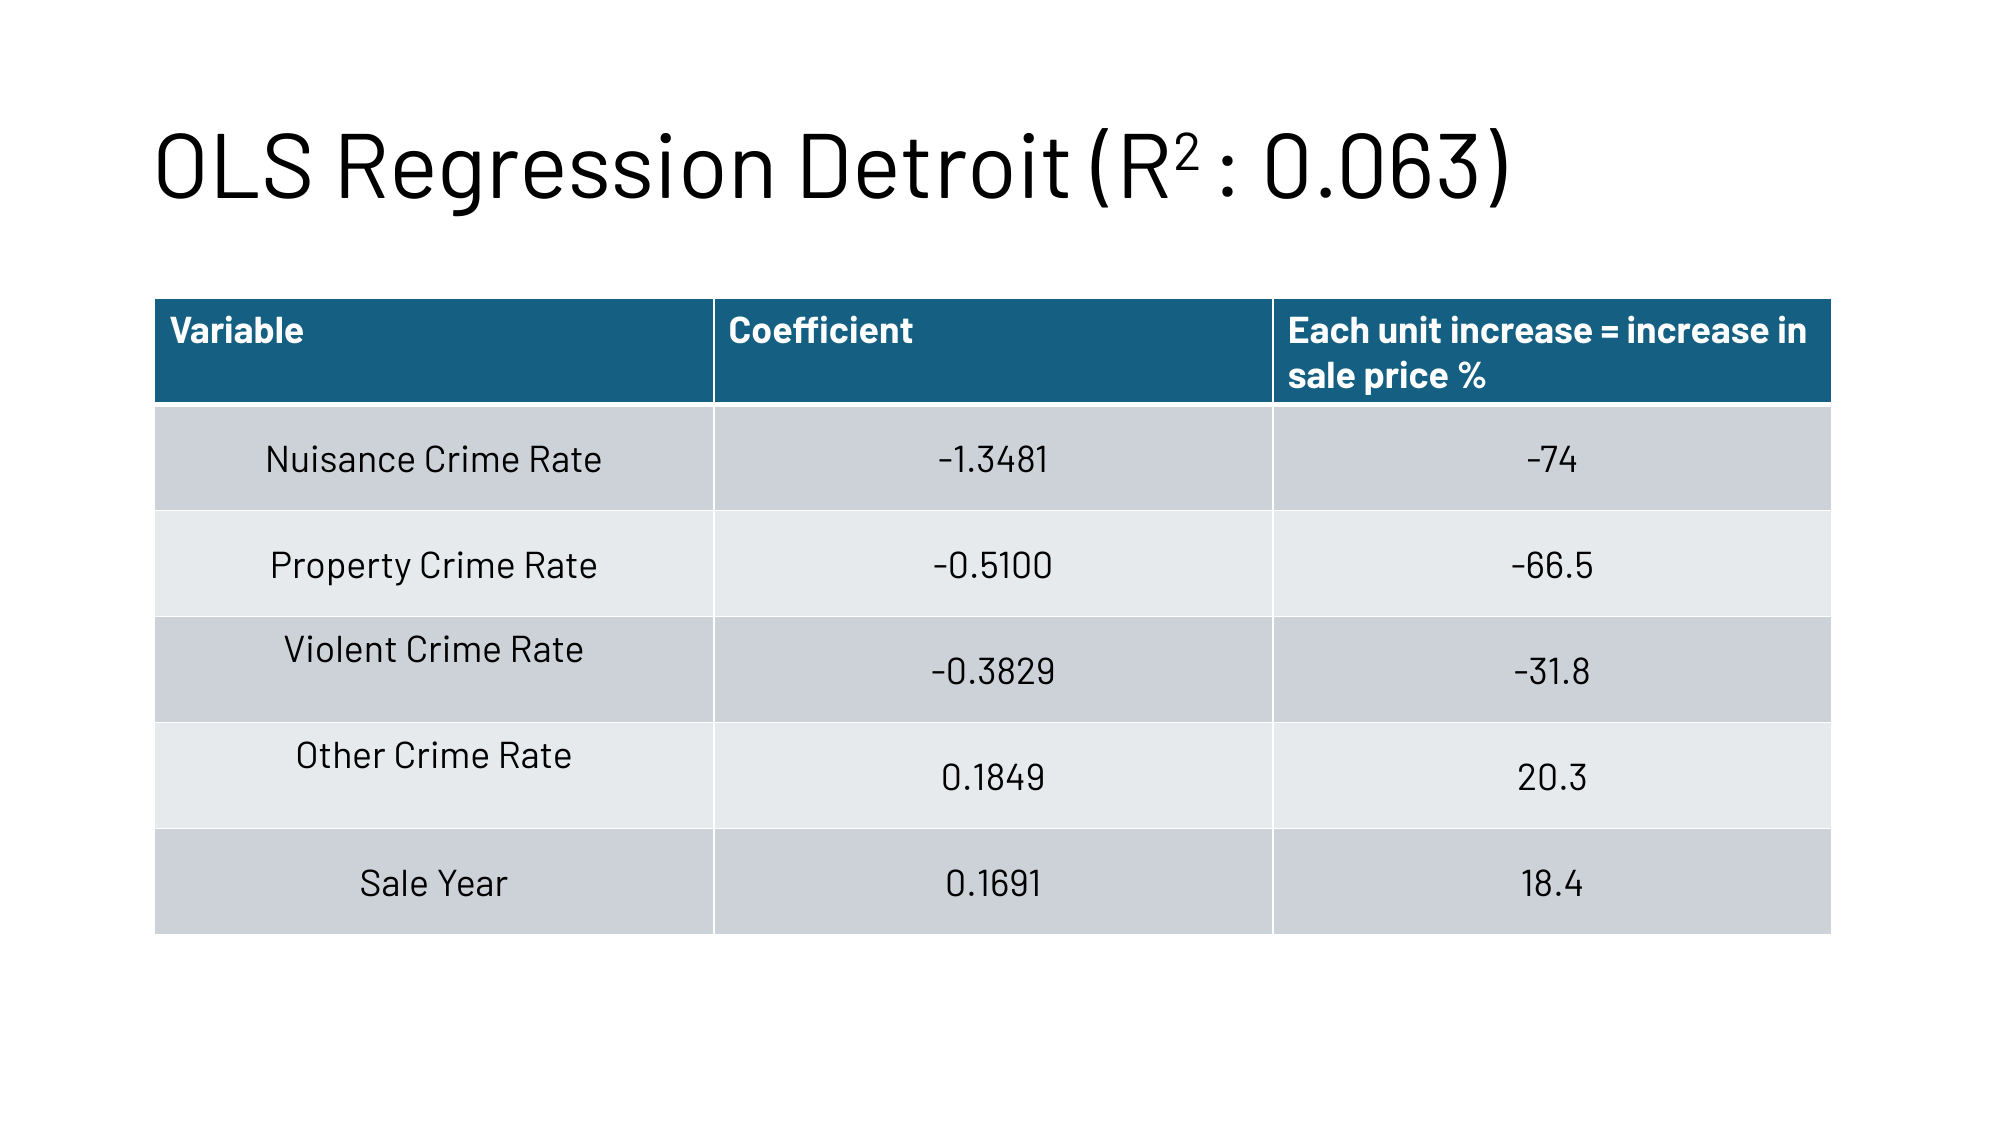

# OLS Regression Detroit (R2 : 0.063)
| Variable | Coefficient | Each unit increase = increase in sale price % |
| --- | --- | --- |
| Nuisance Crime Rate | -1.3481 | -74 |
| Property Crime Rate | -0.5100 | -66.5 |
| Violent Crime Rate | -0.3829 | -31.8 |
| Other Crime Rate | 0.1849 | 20.3 |
| Sale Year | 0.1691 | 18.4 |